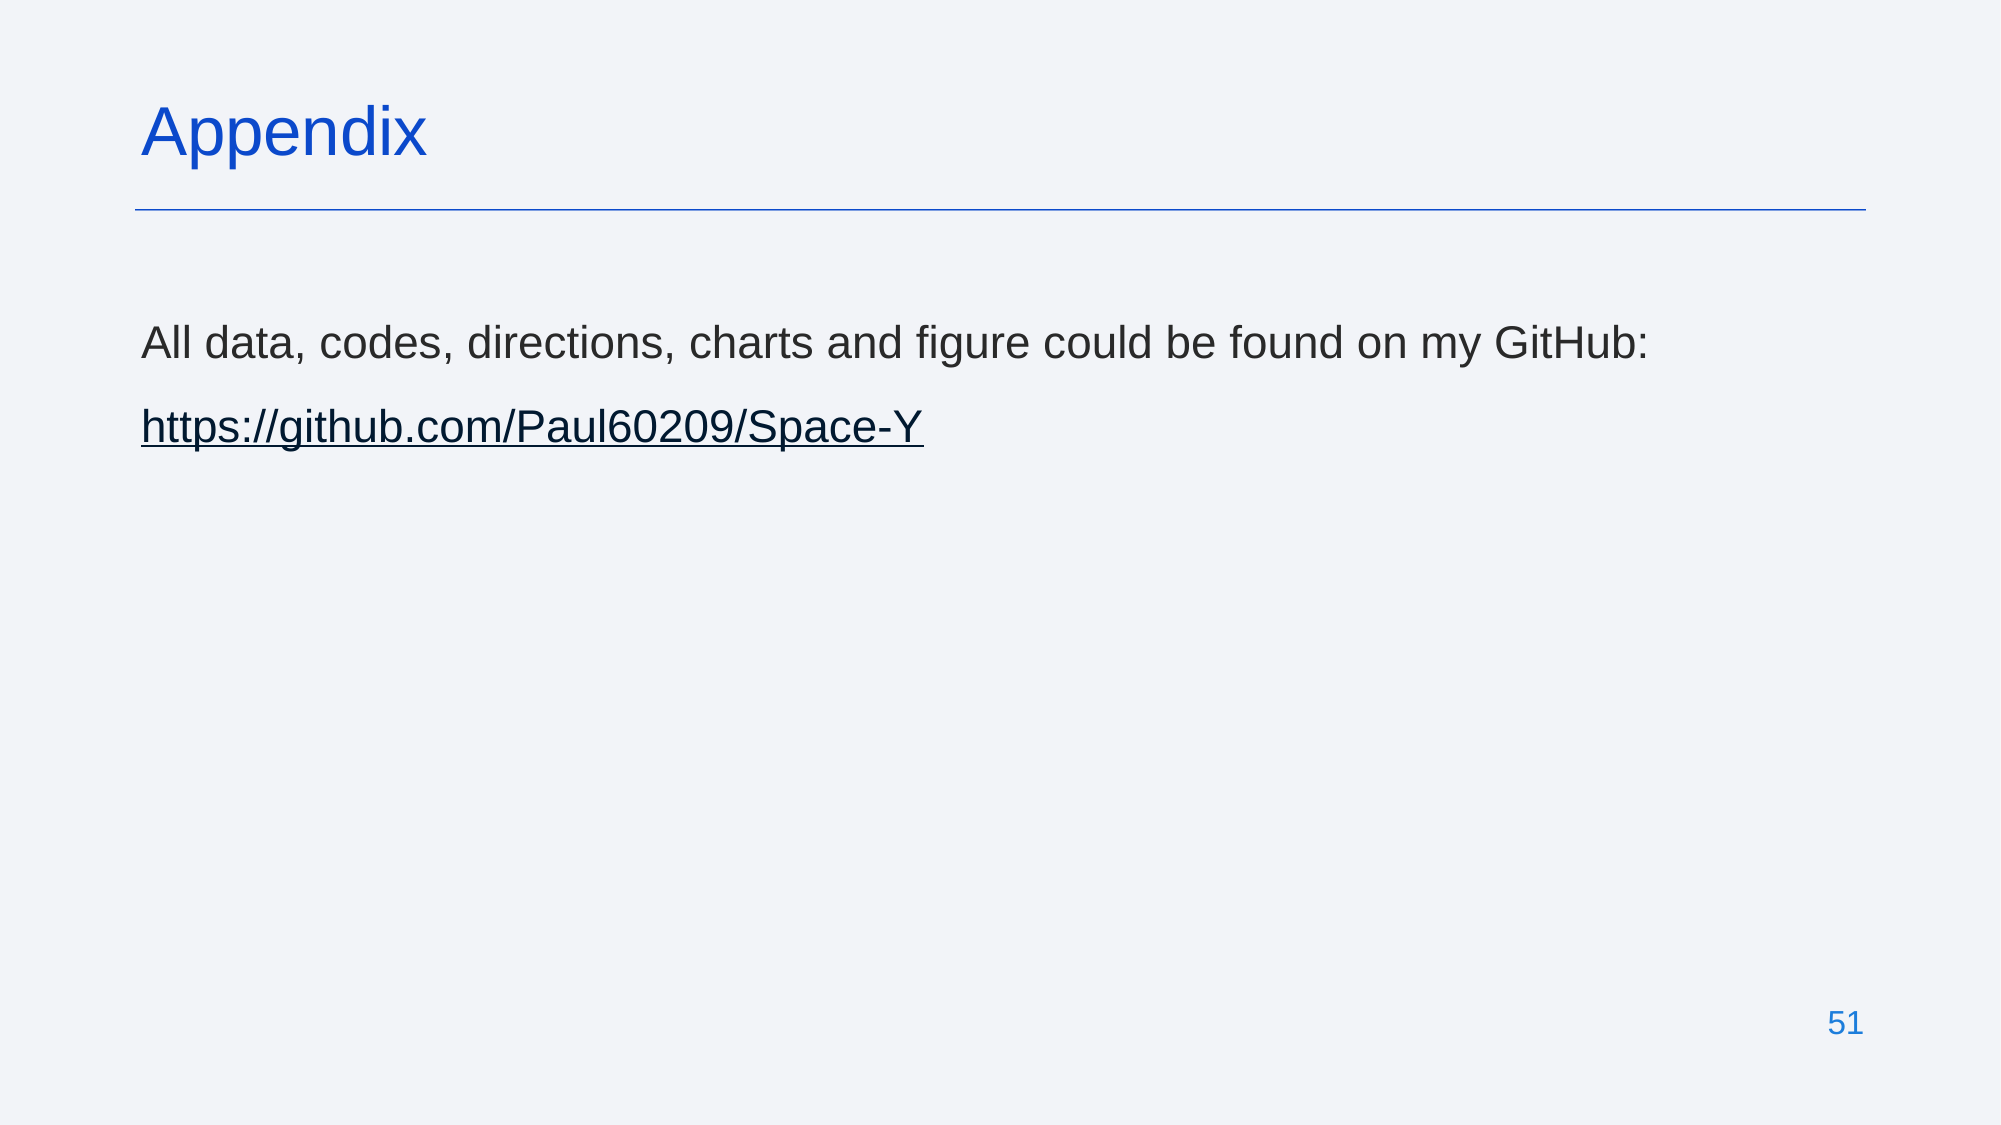

Appendix
All data, codes, directions, charts and figure could be found on my GitHub:
https://github.com/Paul60209/Space-Y
51